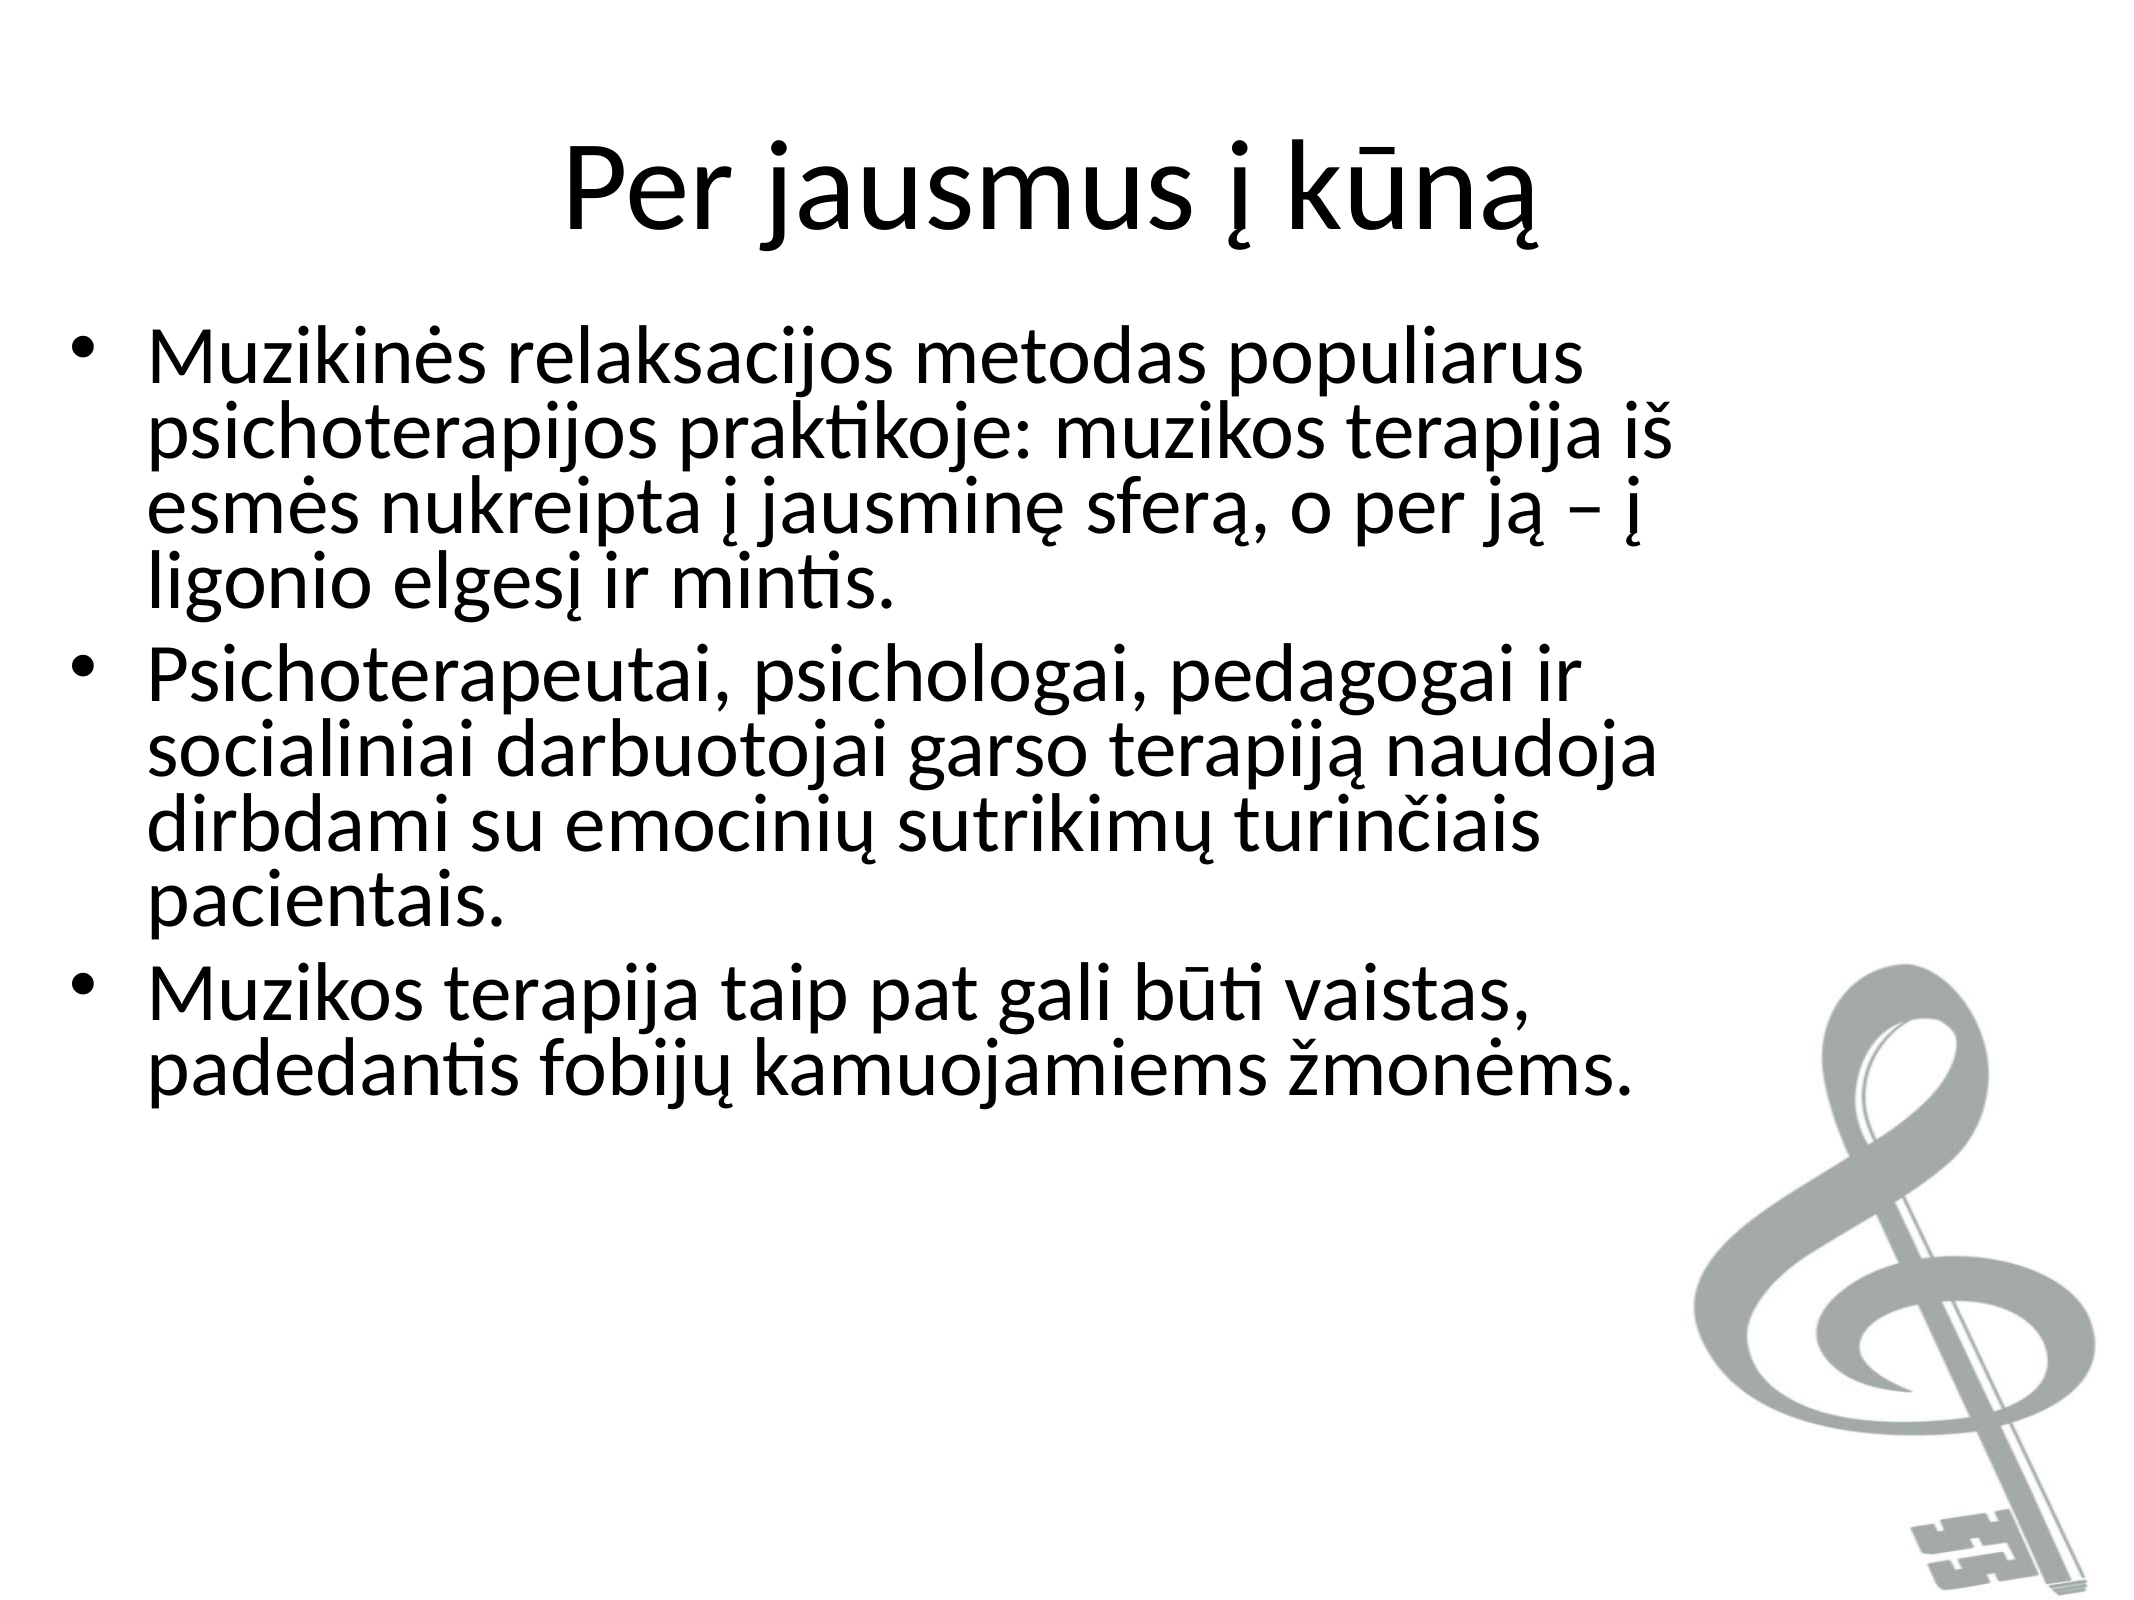

Per jausmus į kūną
Muzikinės relaksacijos metodas populiarus psichoterapijos praktikoje: muzikos terapija iš esmės nukreipta į jausminę sferą, o per ją – į ligonio elgesį ir mintis.
Psichoterapeutai, psichologai, pedagogai ir socialiniai darbuotojai garso terapiją naudoja dirbdami su emocinių sutrikimų turinčiais pacientais.
Muzikos terapija taip pat gali būti vaistas, padedantis fobijų kamuojamiems žmonėms.